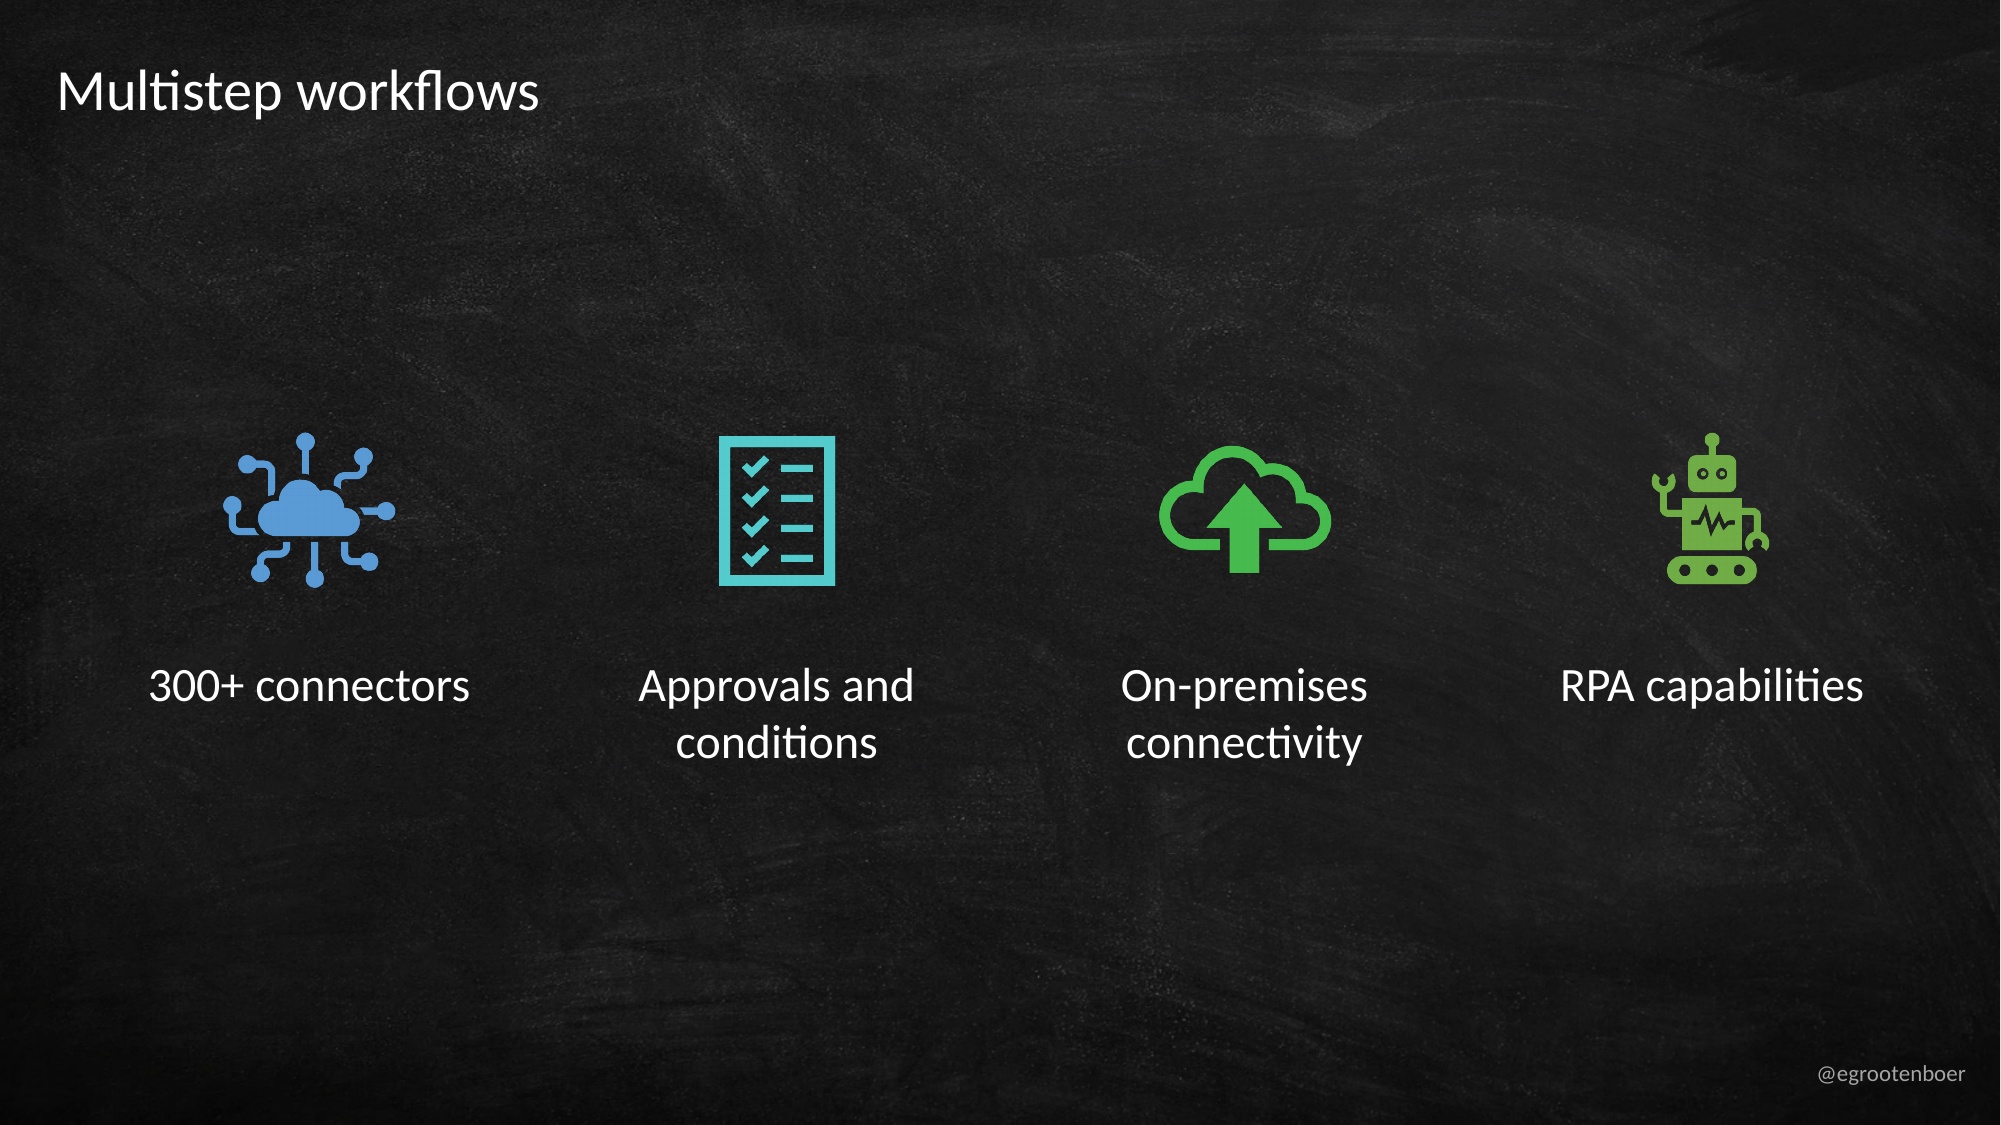

# Multistep workflows
300+ connectors
Approvals and conditions
On-premises connectivity
RPA capabilities